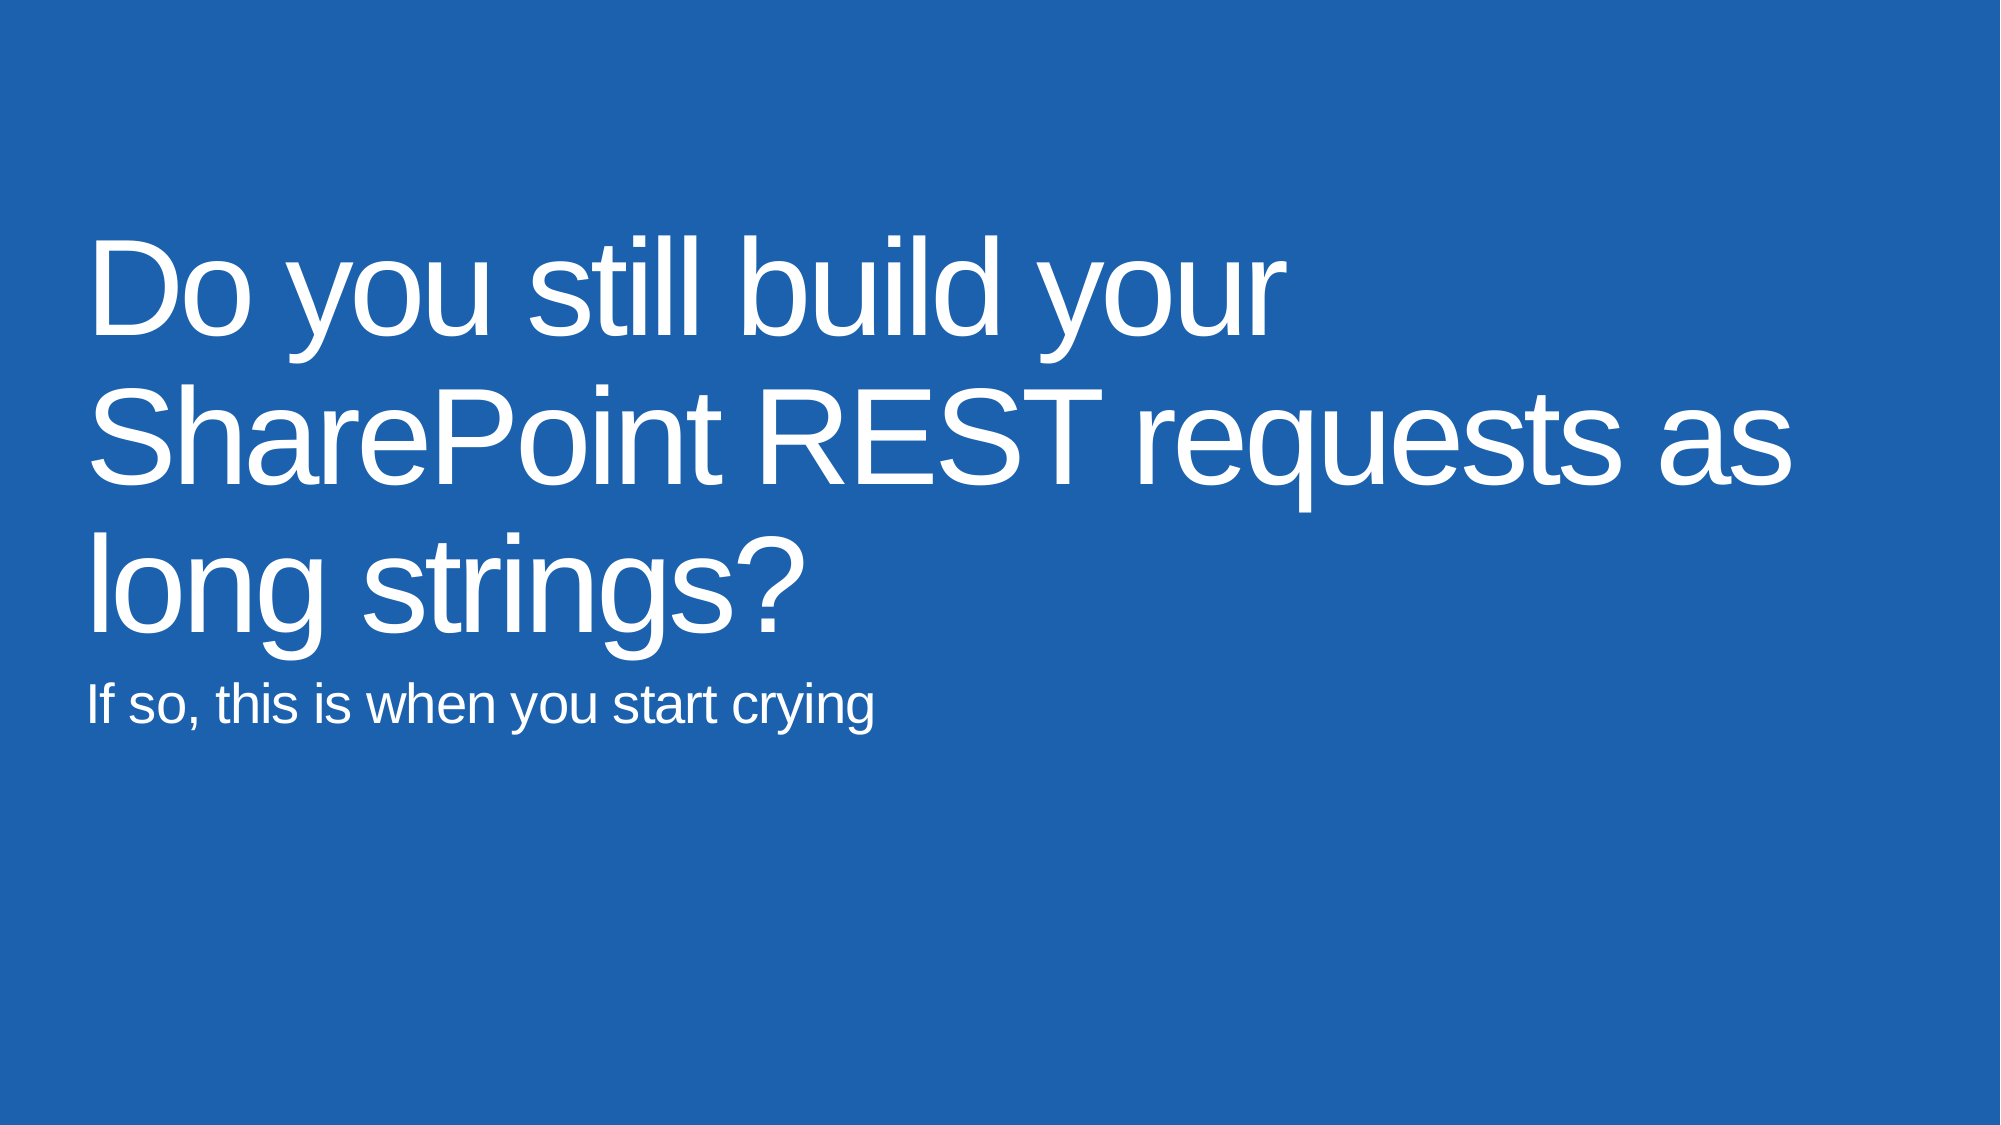

# Do you still build your SharePoint REST requests as long strings?
If so, this is when you start crying